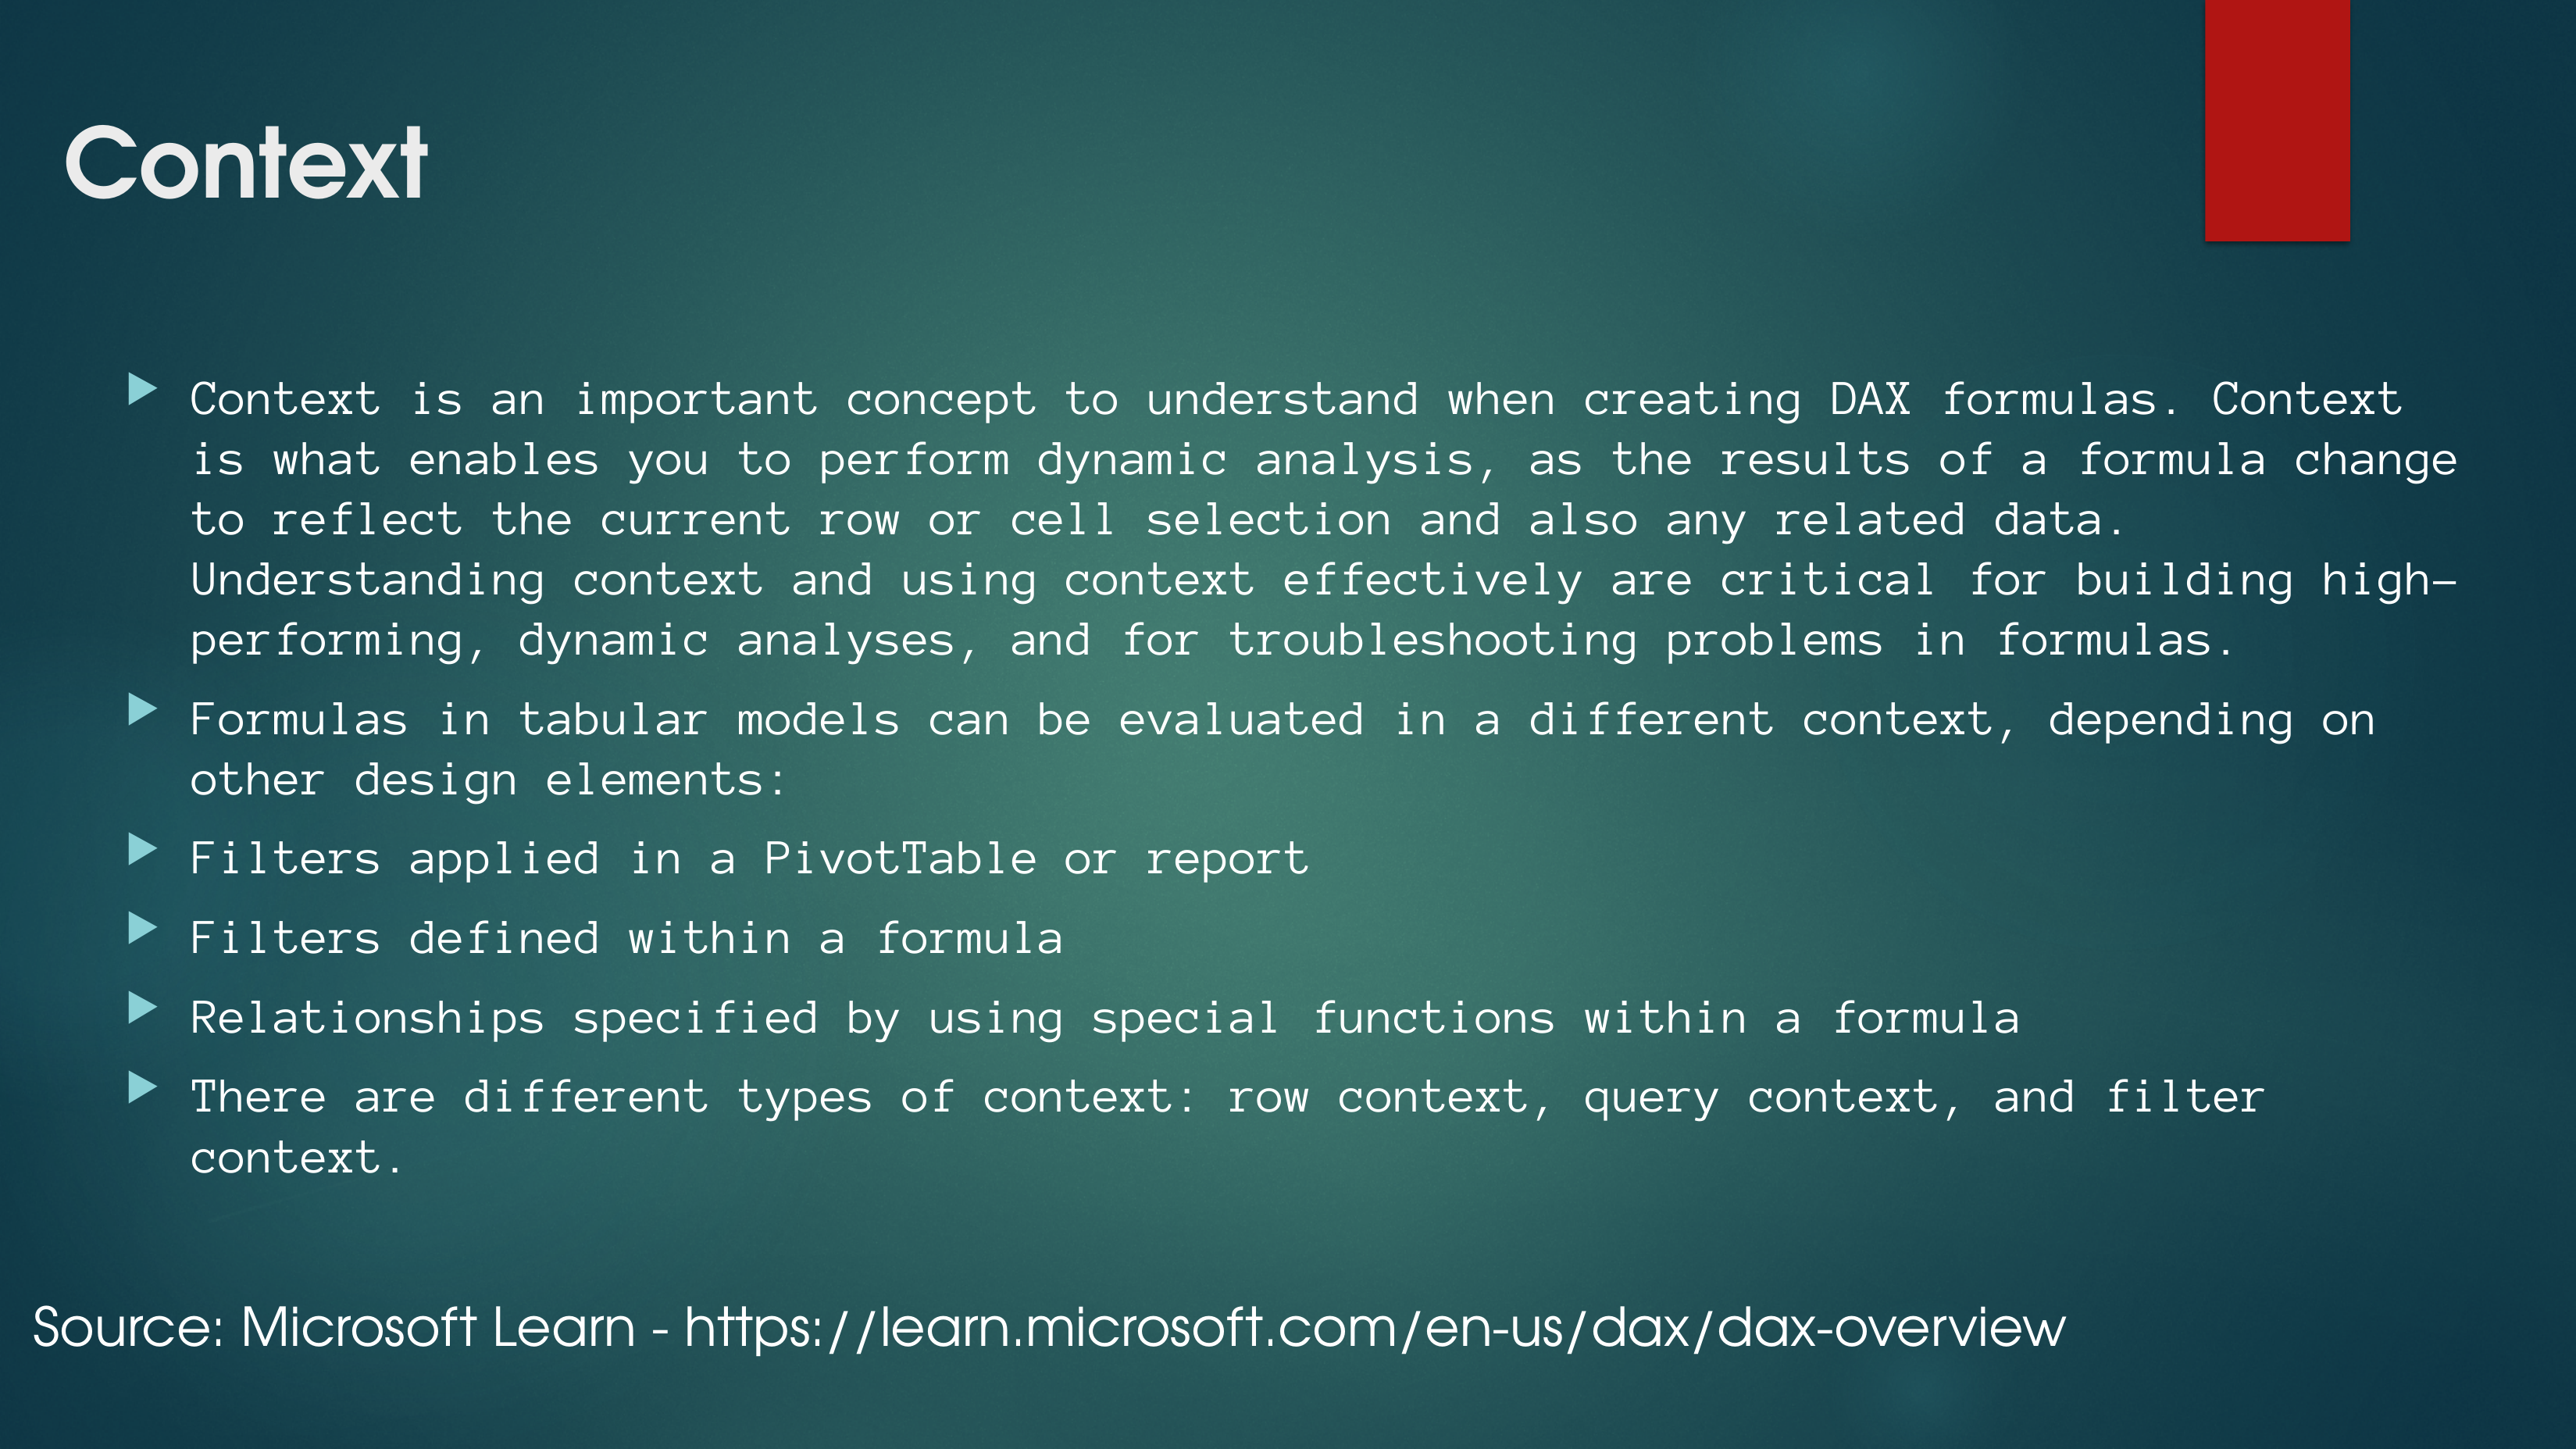

# Context

Context is an important concept to understand when creating DAX formulas. Context is what enables you to perform dynamic analysis, as the results of a formula change to reflect the current row or cell selection and also any related data. Understanding context and using context effectively are critical for building high-performing, dynamic analyses, and for troubleshooting problems in formulas.
Formulas in tabular models can be evaluated in a different context, depending on other design elements:
Filters applied in a PivotTable or report
Filters defined within a formula
Relationships specified by using special functions within a formula
There are different types of context: row context, query context, and filter context.
Source: Microsoft Learn - https://learn.microsoft.com/en-us/dax/dax-overview